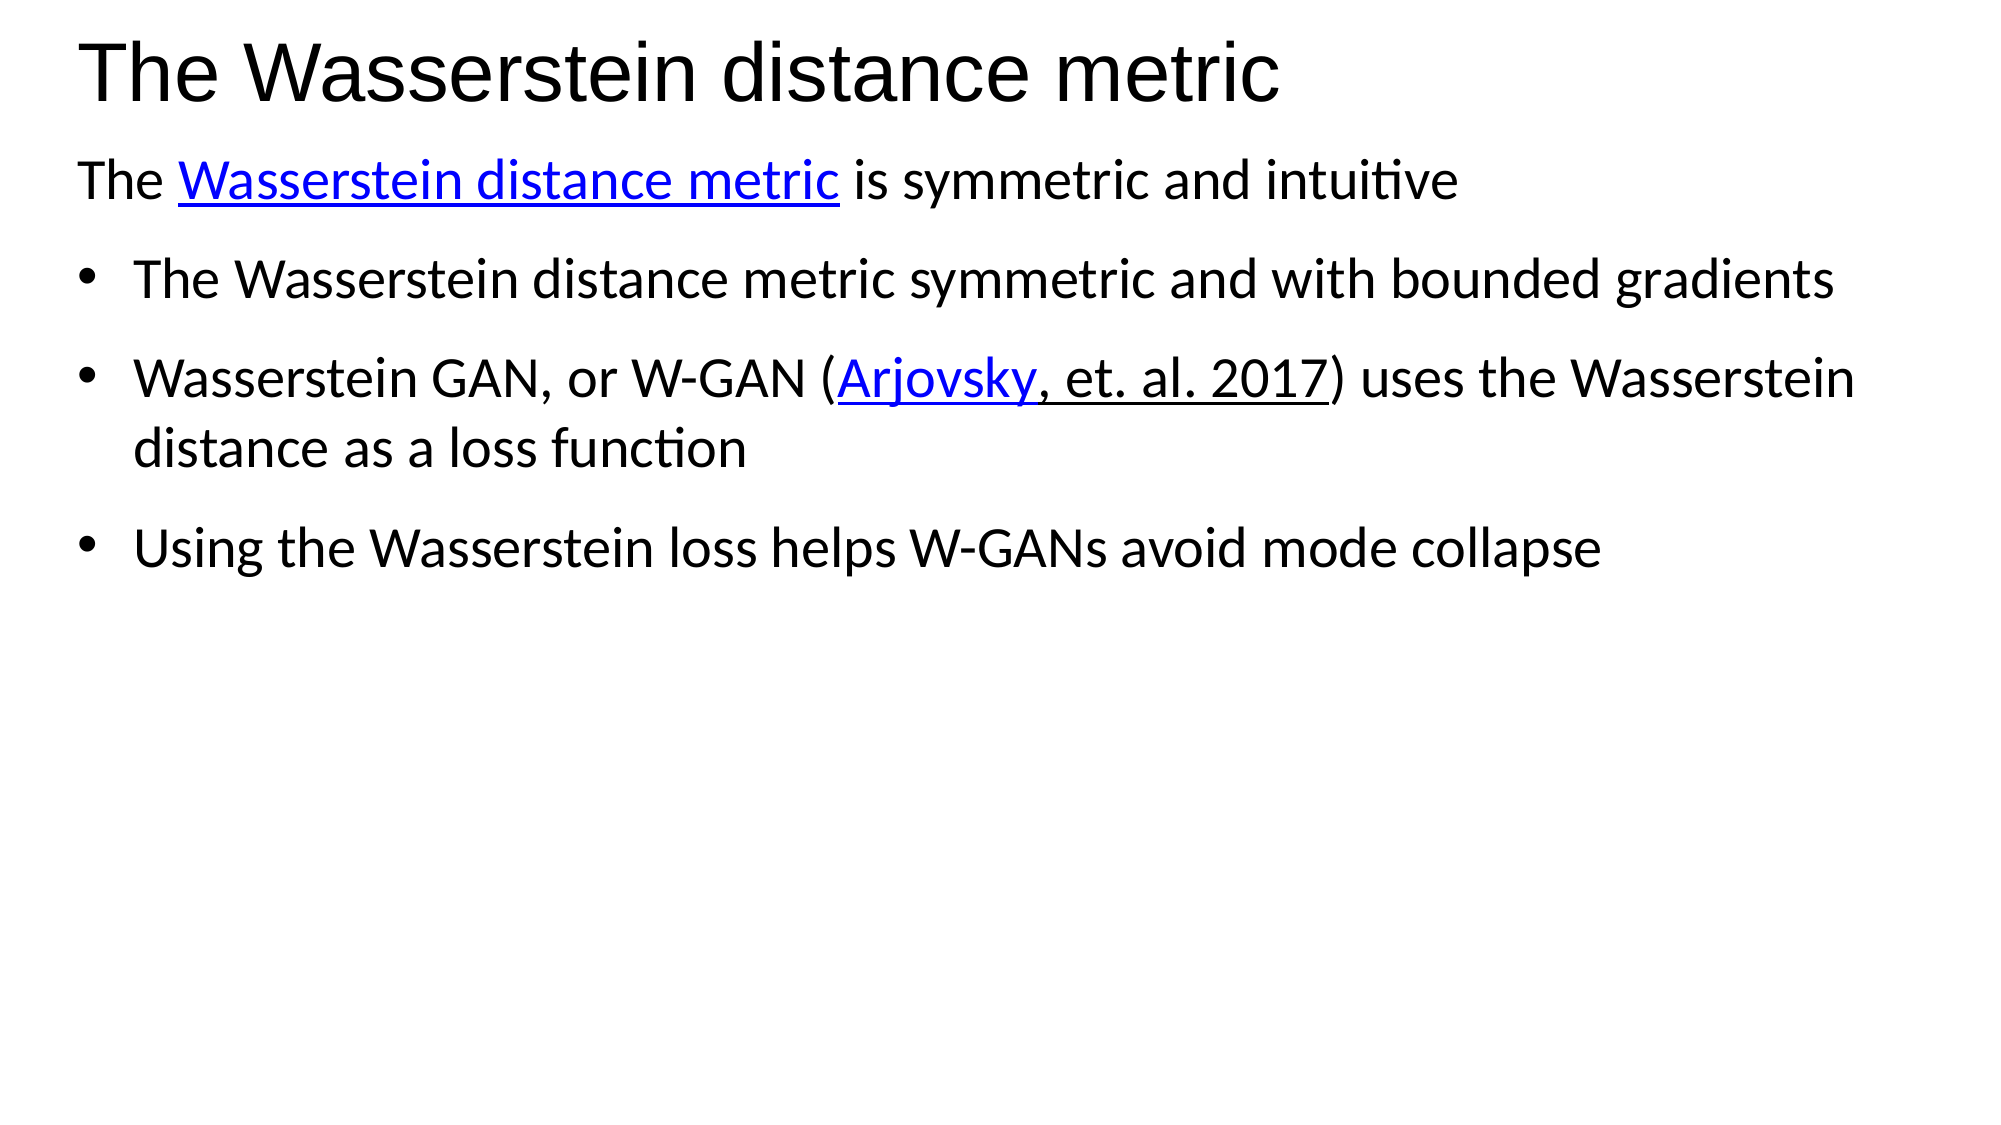

# The Wasserstein distance metric
The Wasserstein distance metric is symmetric and intuitive
The Wasserstein distance metric symmetric and with bounded gradients
Wasserstein GAN, or W-GAN (Arjovsky, et. al. 2017) uses the Wasserstein distance as a loss function
Using the Wasserstein loss helps W-GANs avoid mode collapse